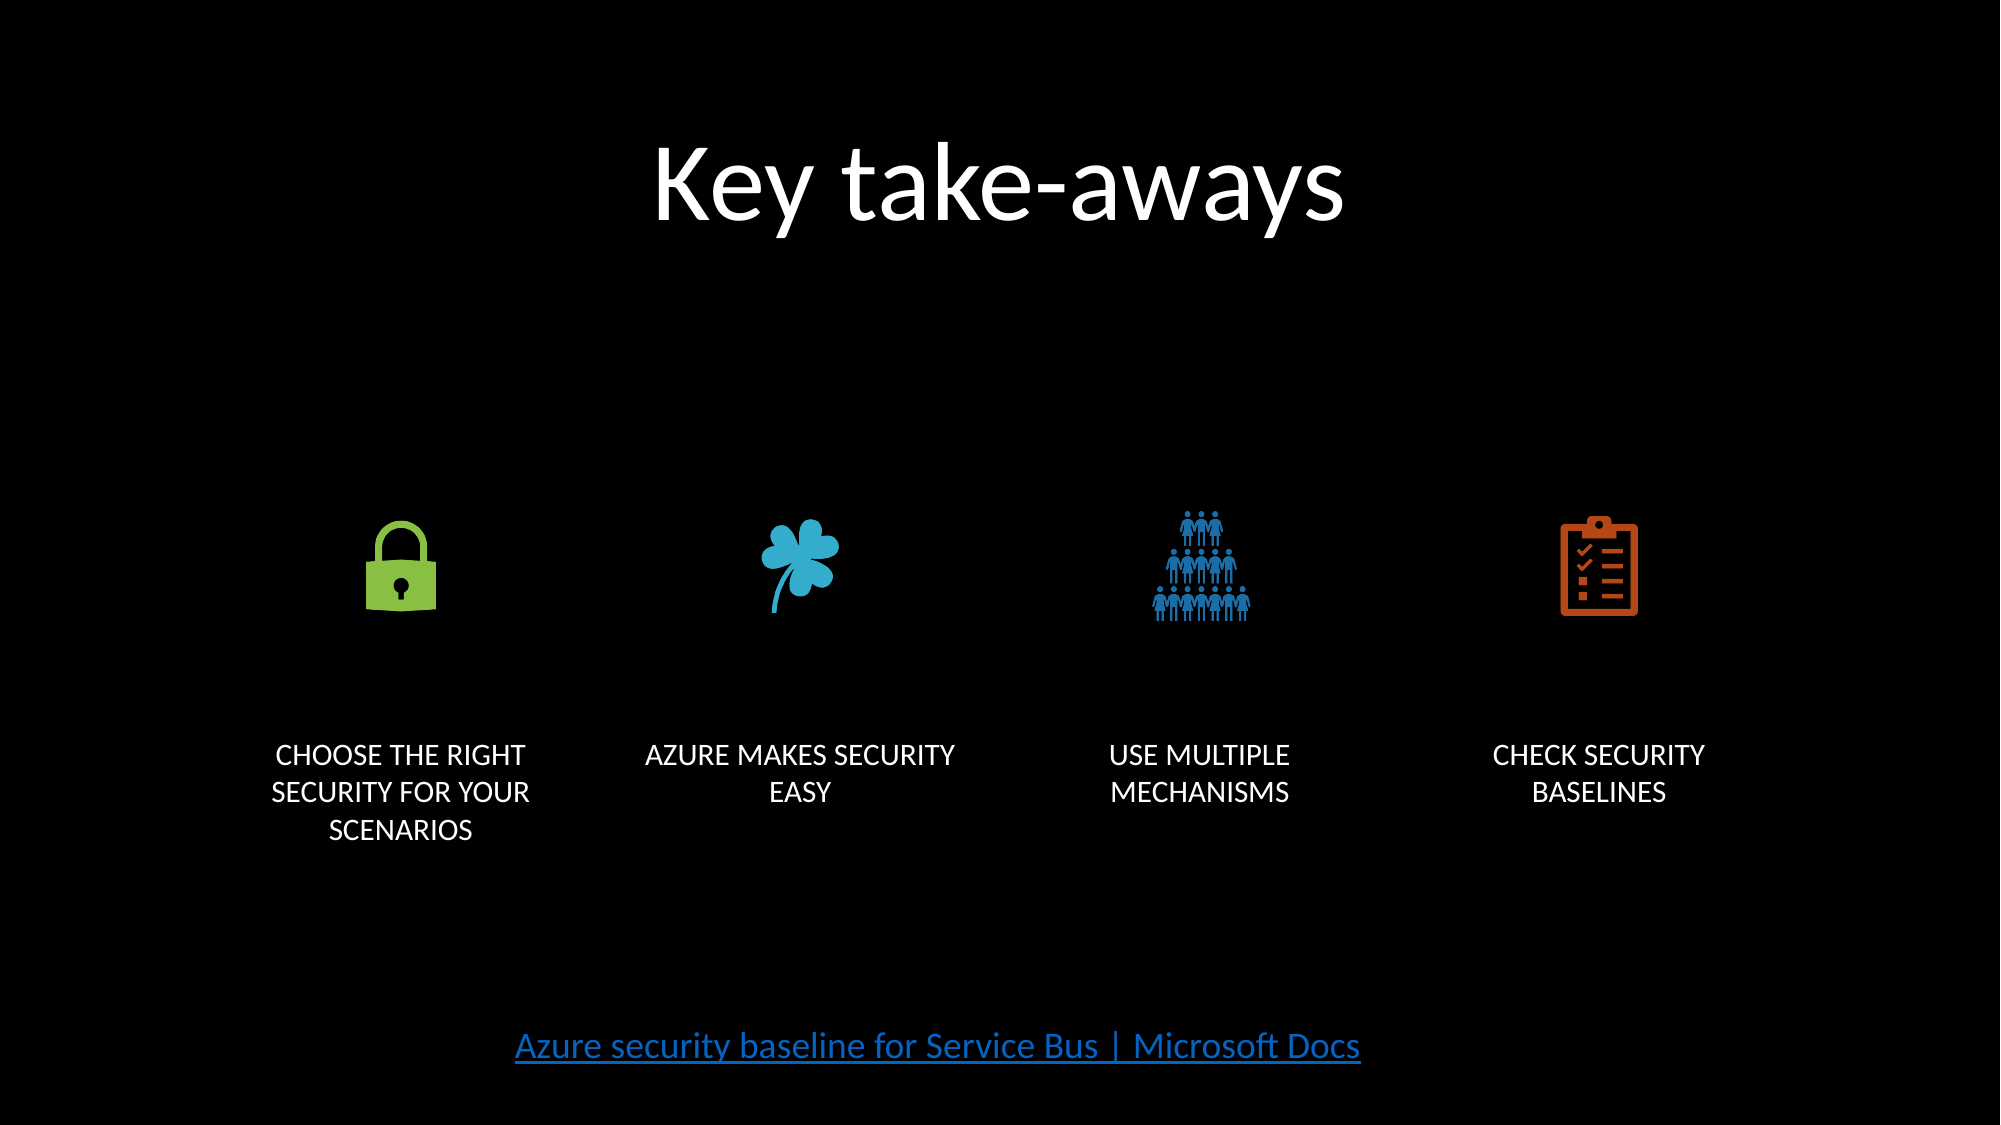

# Key take-aways
Choose the right security for your scenarios
Azure makes security easy
Use multiple mechanisms
Check security baselines
Azure security baseline for Service Bus | Microsoft Docs